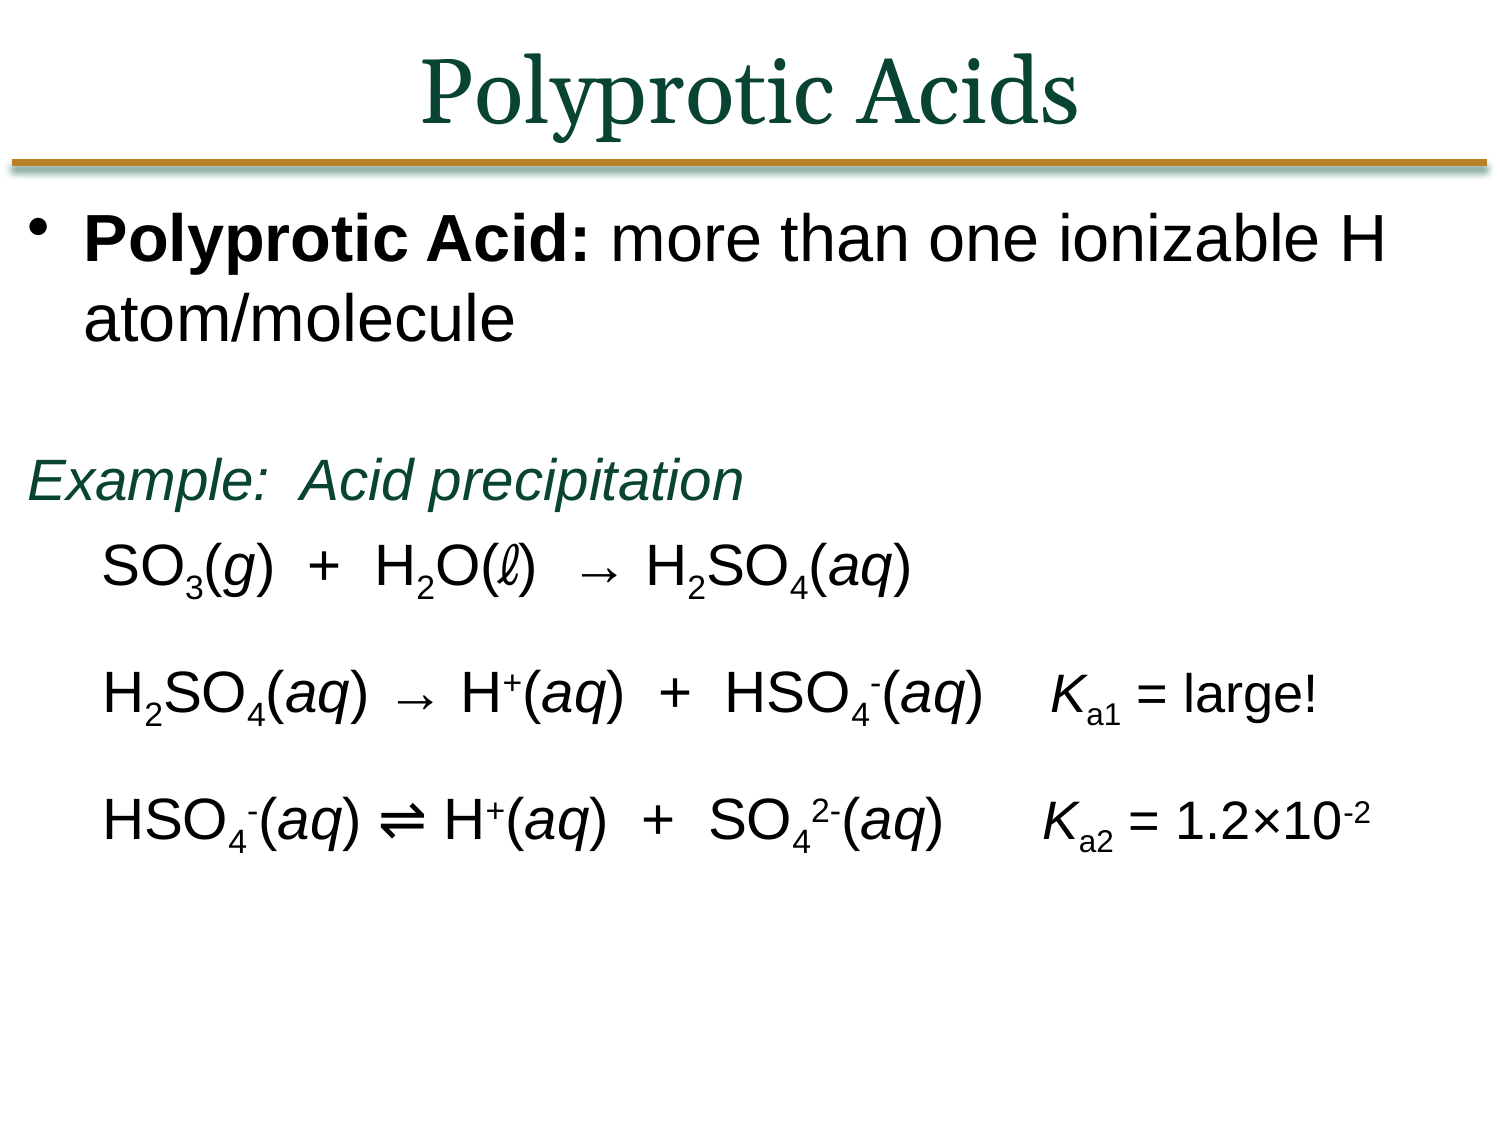

Polyprotic Acids
Polyprotic Acid: more than one ionizable H atom/molecule

Example:  Acid precipitation
    SO3(g)  +  H2O(ℓ)  → H2SO4(aq)

H2SO4(aq) → H+(aq)  +  HSO4-(aq)    Ka1 = large!

HSO4-(aq) ⇌ H+(aq)  +  SO42-(aq)      Ka2 = 1.2×10-2